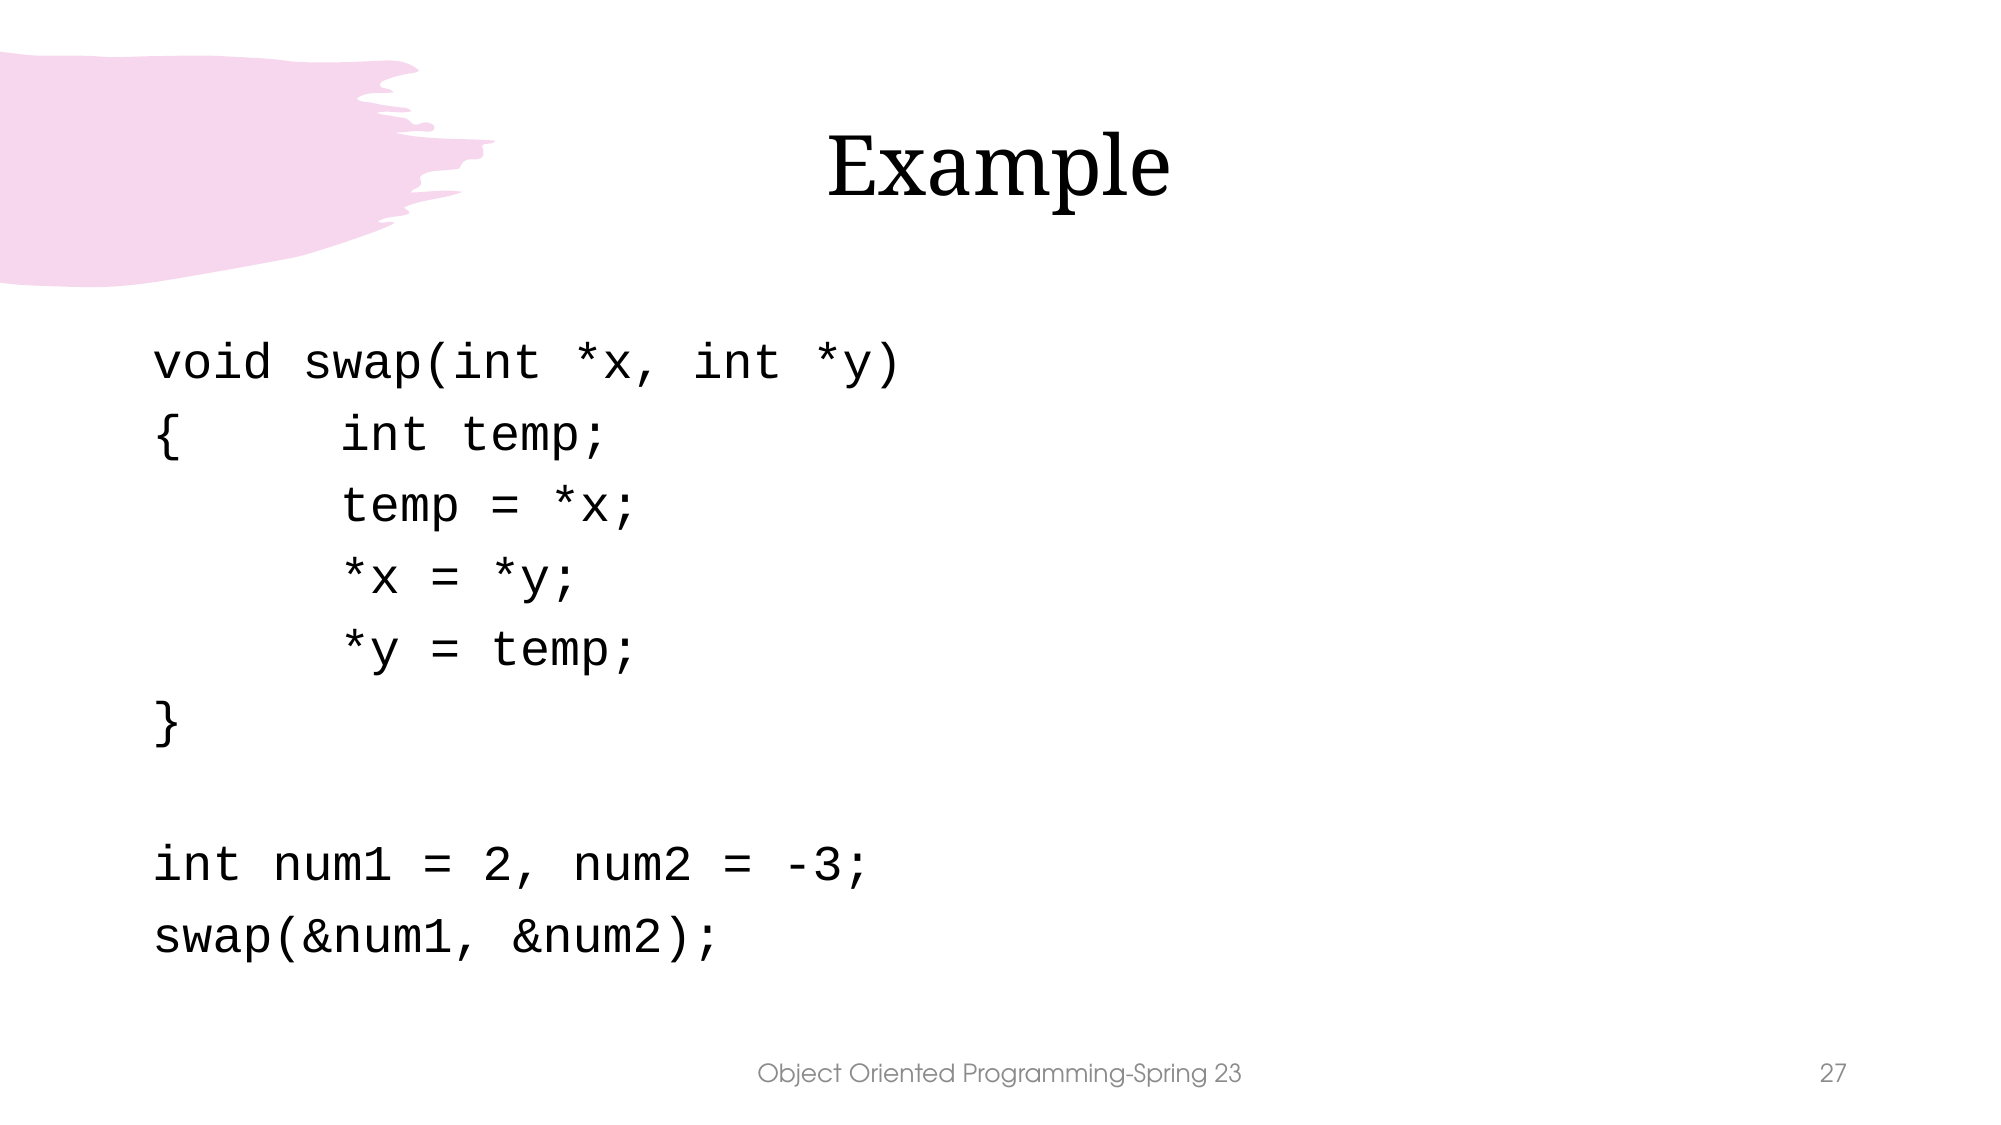

# Example
void swap(int *x, int *y)
{		int temp;
		temp = *x;
		*x = *y;
		*y = temp;
}

int num1 = 2, num2 = -3;
swap(&num1, &num2);
Object Oriented Programming-Spring 23
27